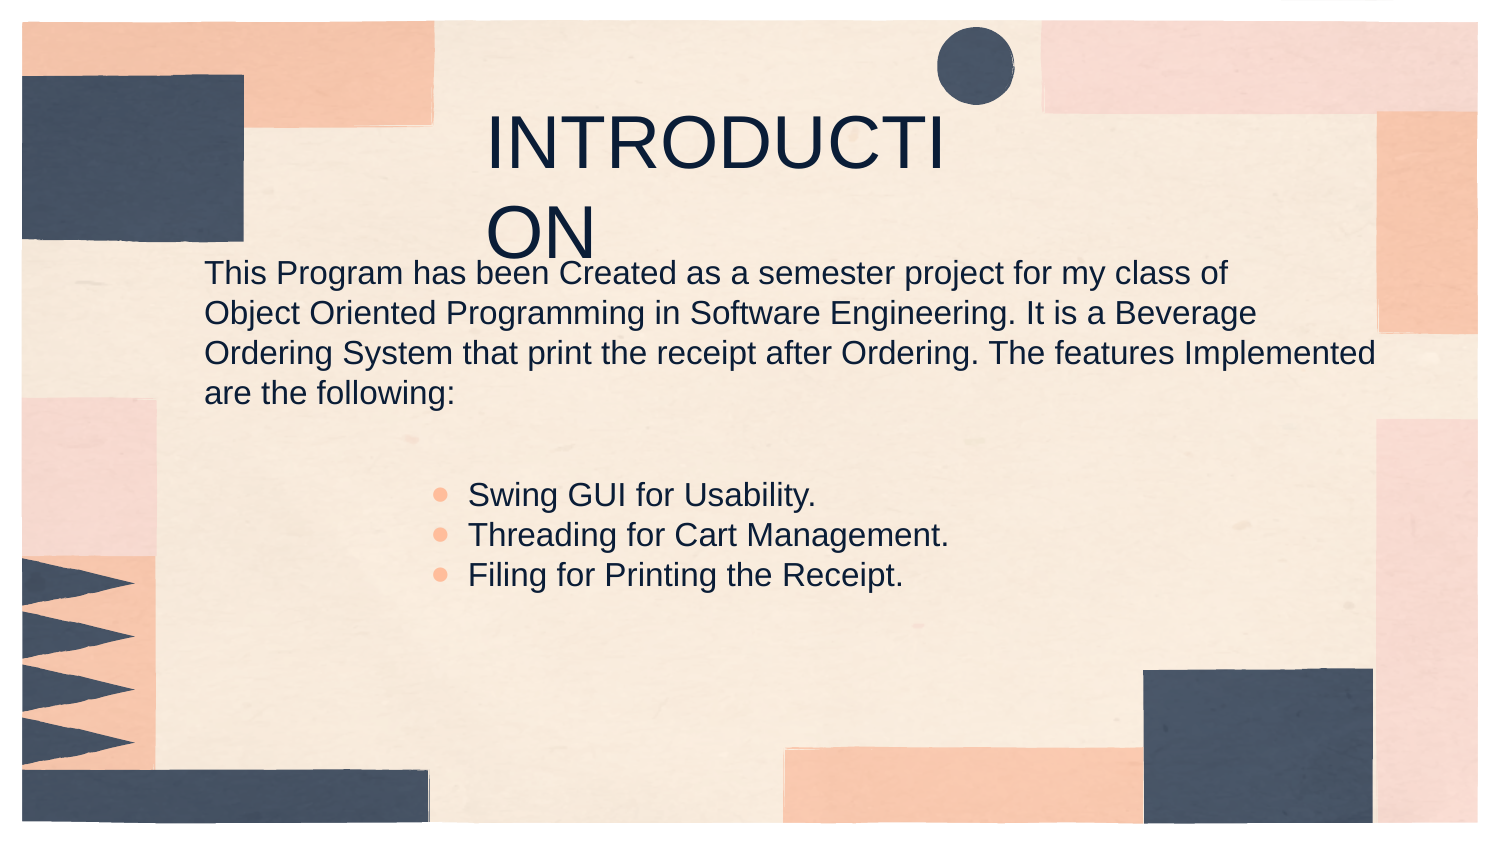

# INTRODUCTION
This Program has been Created as a semester project for my class of
Object Oriented Programming in Software Engineering. It is a Beverage
Ordering System that print the receipt after Ordering. The features Implemented are the following:

Swing GUI for Usability.
Threading for Cart Management.
Filing for Printing the Receipt.